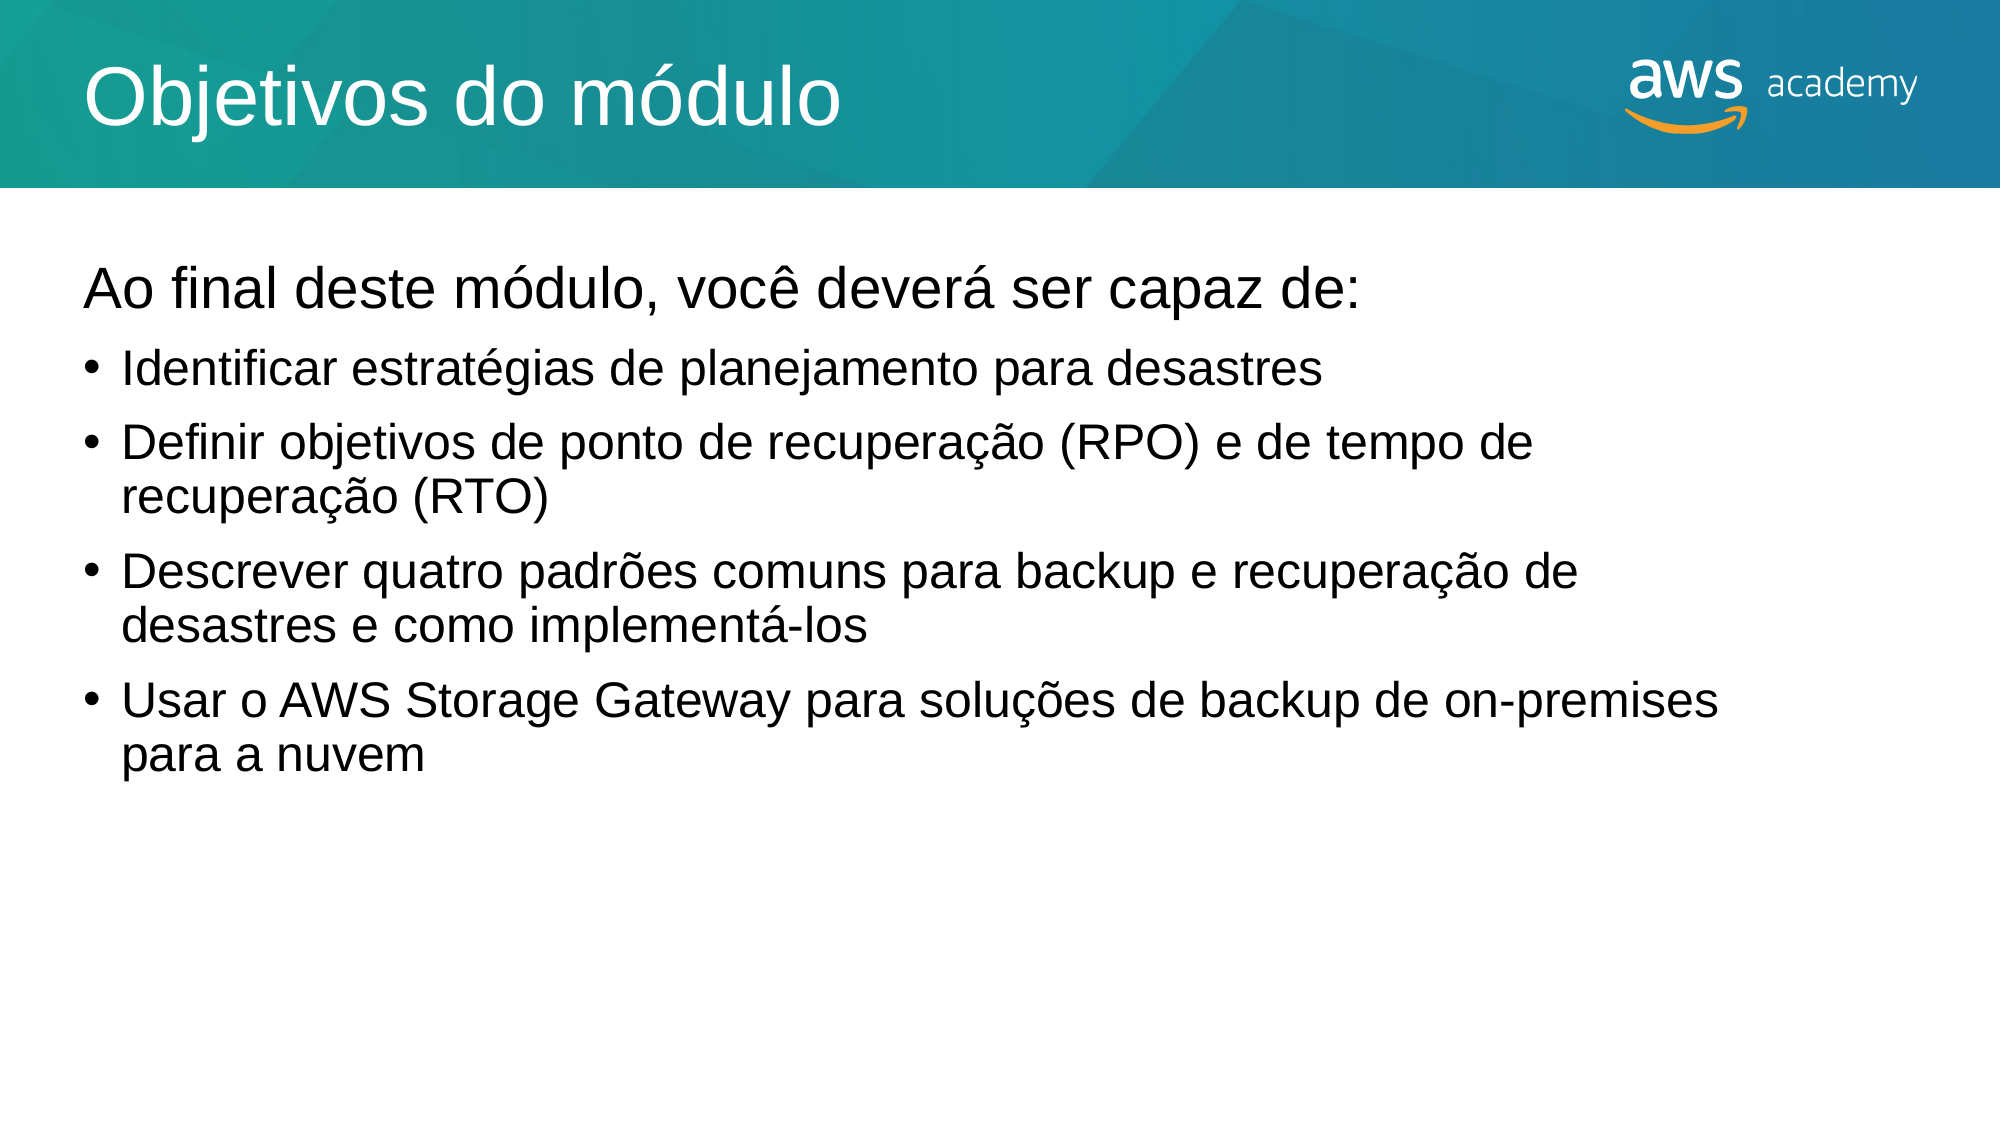

# Objetivos do módulo
Ao final deste módulo, você deverá ser capaz de:
Identificar estratégias de planejamento para desastres
Definir objetivos de ponto de recuperação (RPO) e de tempo de recuperação (RTO)
Descrever quatro padrões comuns para backup e recuperação de desastres e como implementá-los
Usar o AWS Storage Gateway para soluções de backup de on-premises para a nuvem